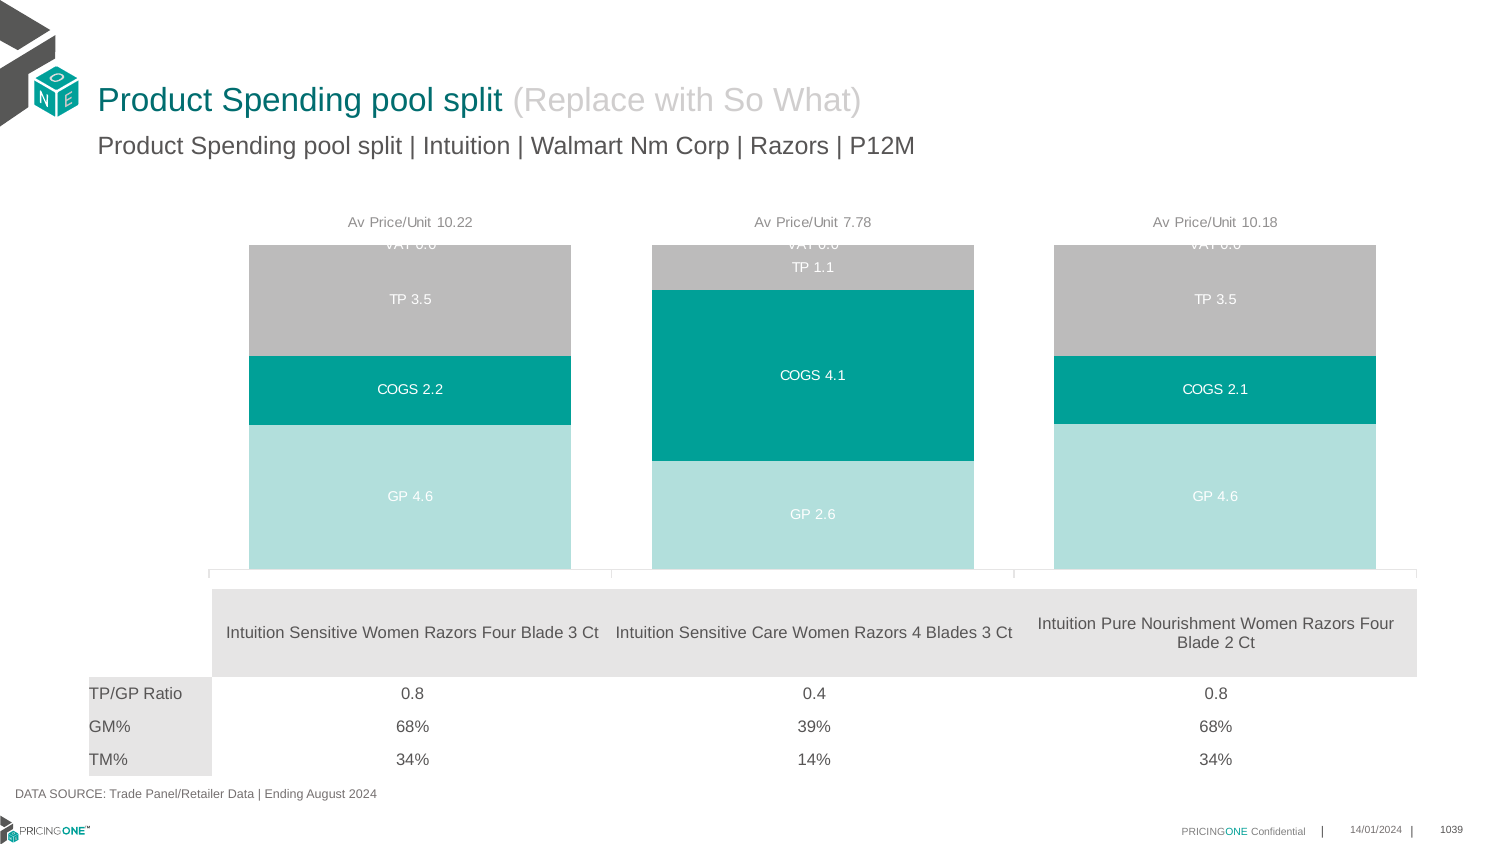

# Product Spending pool split (Replace with So What)
Product Spending pool split | Intuition | Walmart Nm Corp | Razors | P12M

### Chart

| Category | GP | COGS | TP | VAT |
|---|---|---|---|---|
| Av Price/Unit 10.22 | 4.550171206533194 | 2.1816016332982087 | 3.487571101159115 | 0.0 |
| Av Price/Unit 7.78 | 2.6237 | 4.1382 | 1.0960396325459323 | 0.0 |
| Av Price/Unit 10.18 | 4.573111030303031 | 2.139027393939394 | 3.472104 | 0.0 |
|  | Intuition Sensitive Women Razors Four Blade 3 Ct | Intuition Sensitive Care Women Razors 4 Blades 3 Ct | Intuition Pure Nourishment Women Razors Four Blade 2 Ct |
| --- | --- | --- | --- |
| TP/GP Ratio | 0.8 | 0.4 | 0.8 |
| GM% | 68% | 39% | 68% |
| TM% | 34% | 14% | 34% |
DATA SOURCE: Trade Panel/Retailer Data | Ending August 2024

14/01/2024
1039